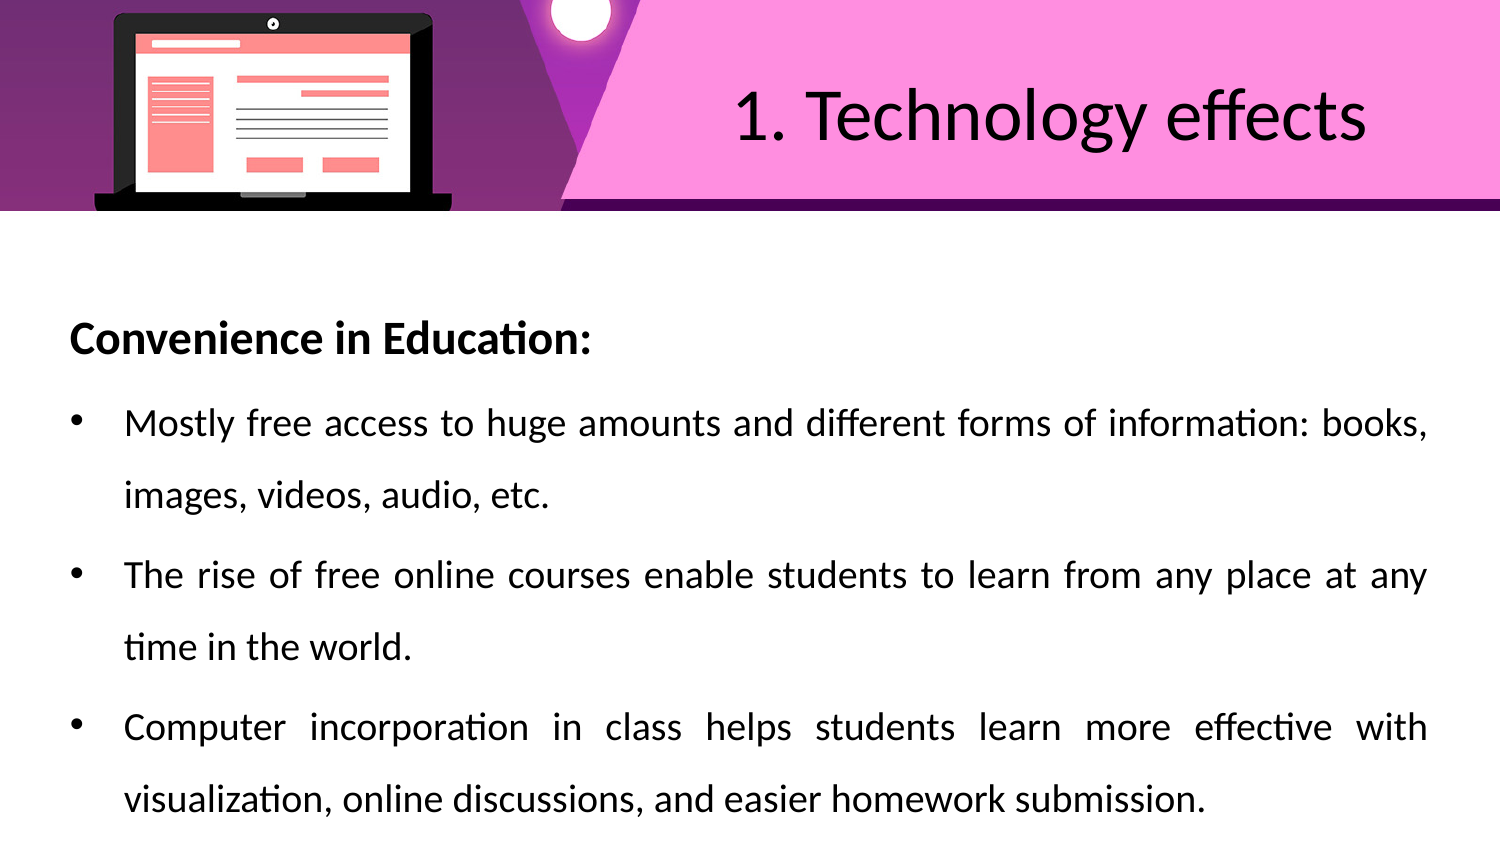

# 1. Technology effects
Convenience in Education:
Mostly free access to huge amounts and different forms of information: books, images, videos, audio, etc.
The rise of free online courses enable students to learn from any place at any time in the world.
Computer incorporation in class helps students learn more effective with visualization, online discussions, and easier homework submission.